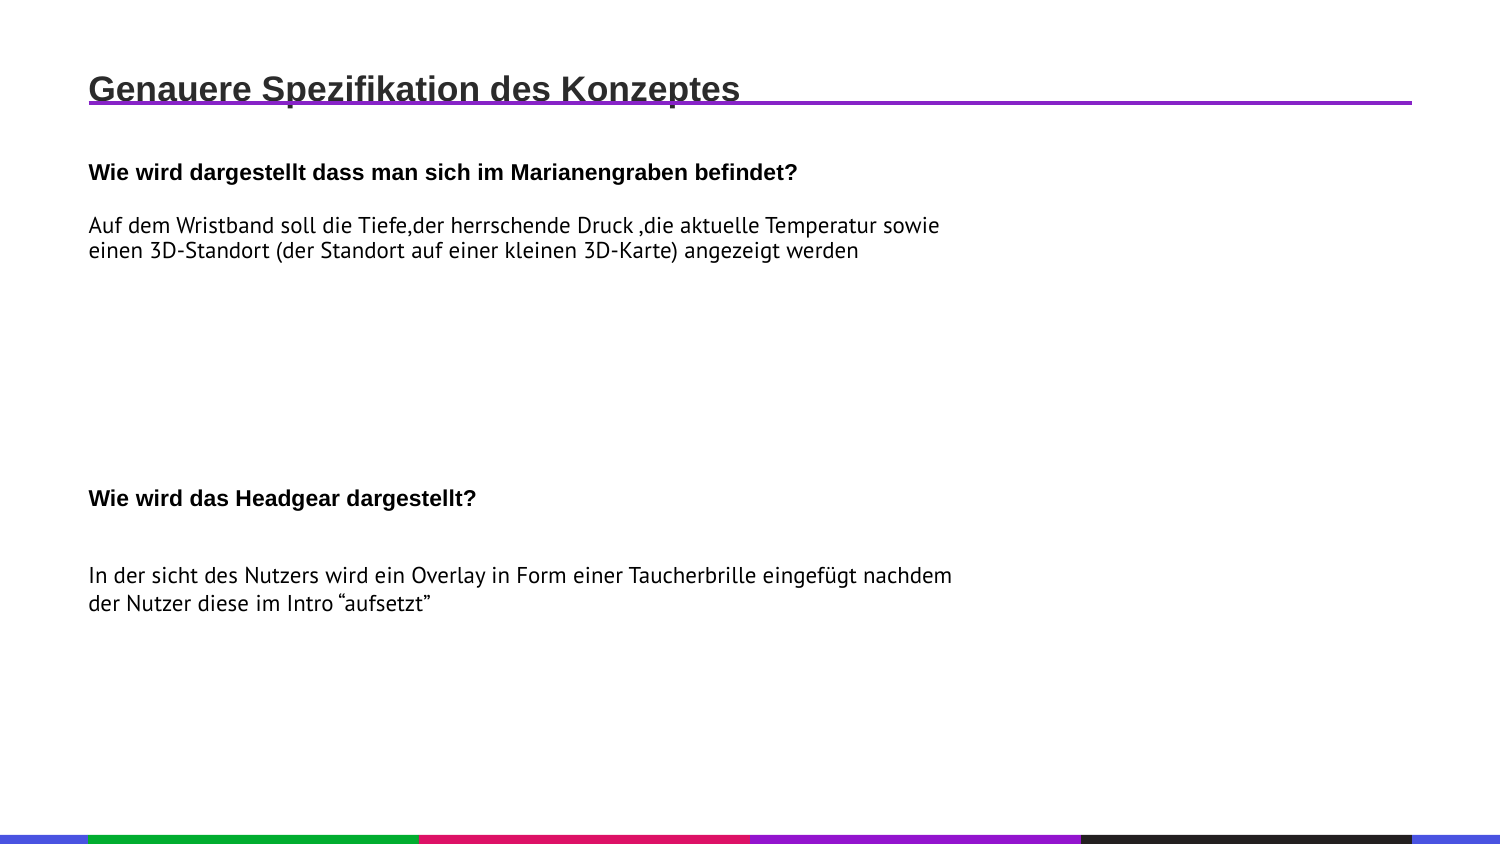

67
Genauere Spezifikation des Konzeptes
53
21
Wie wird dargestellt dass man sich im Marianengraben befindet?
53
21
Auf dem Wristband soll die Tiefe,der herrschende Druck ,die aktuelle Temperatur sowie einen 3D-Standort (der Standort auf einer kleinen 3D-Karte) angezeigt werden
53
21
53
21
53
21
53
Wie wird das Headgear dargestellt?
21
53
In der sicht des Nutzers wird ein Overlay in Form einer Taucherbrille eingefügt nachdem der Nutzer diese im Intro “aufsetzt”
21
53
21
53

133
21
133
21
133
21
133
21
133
21
133